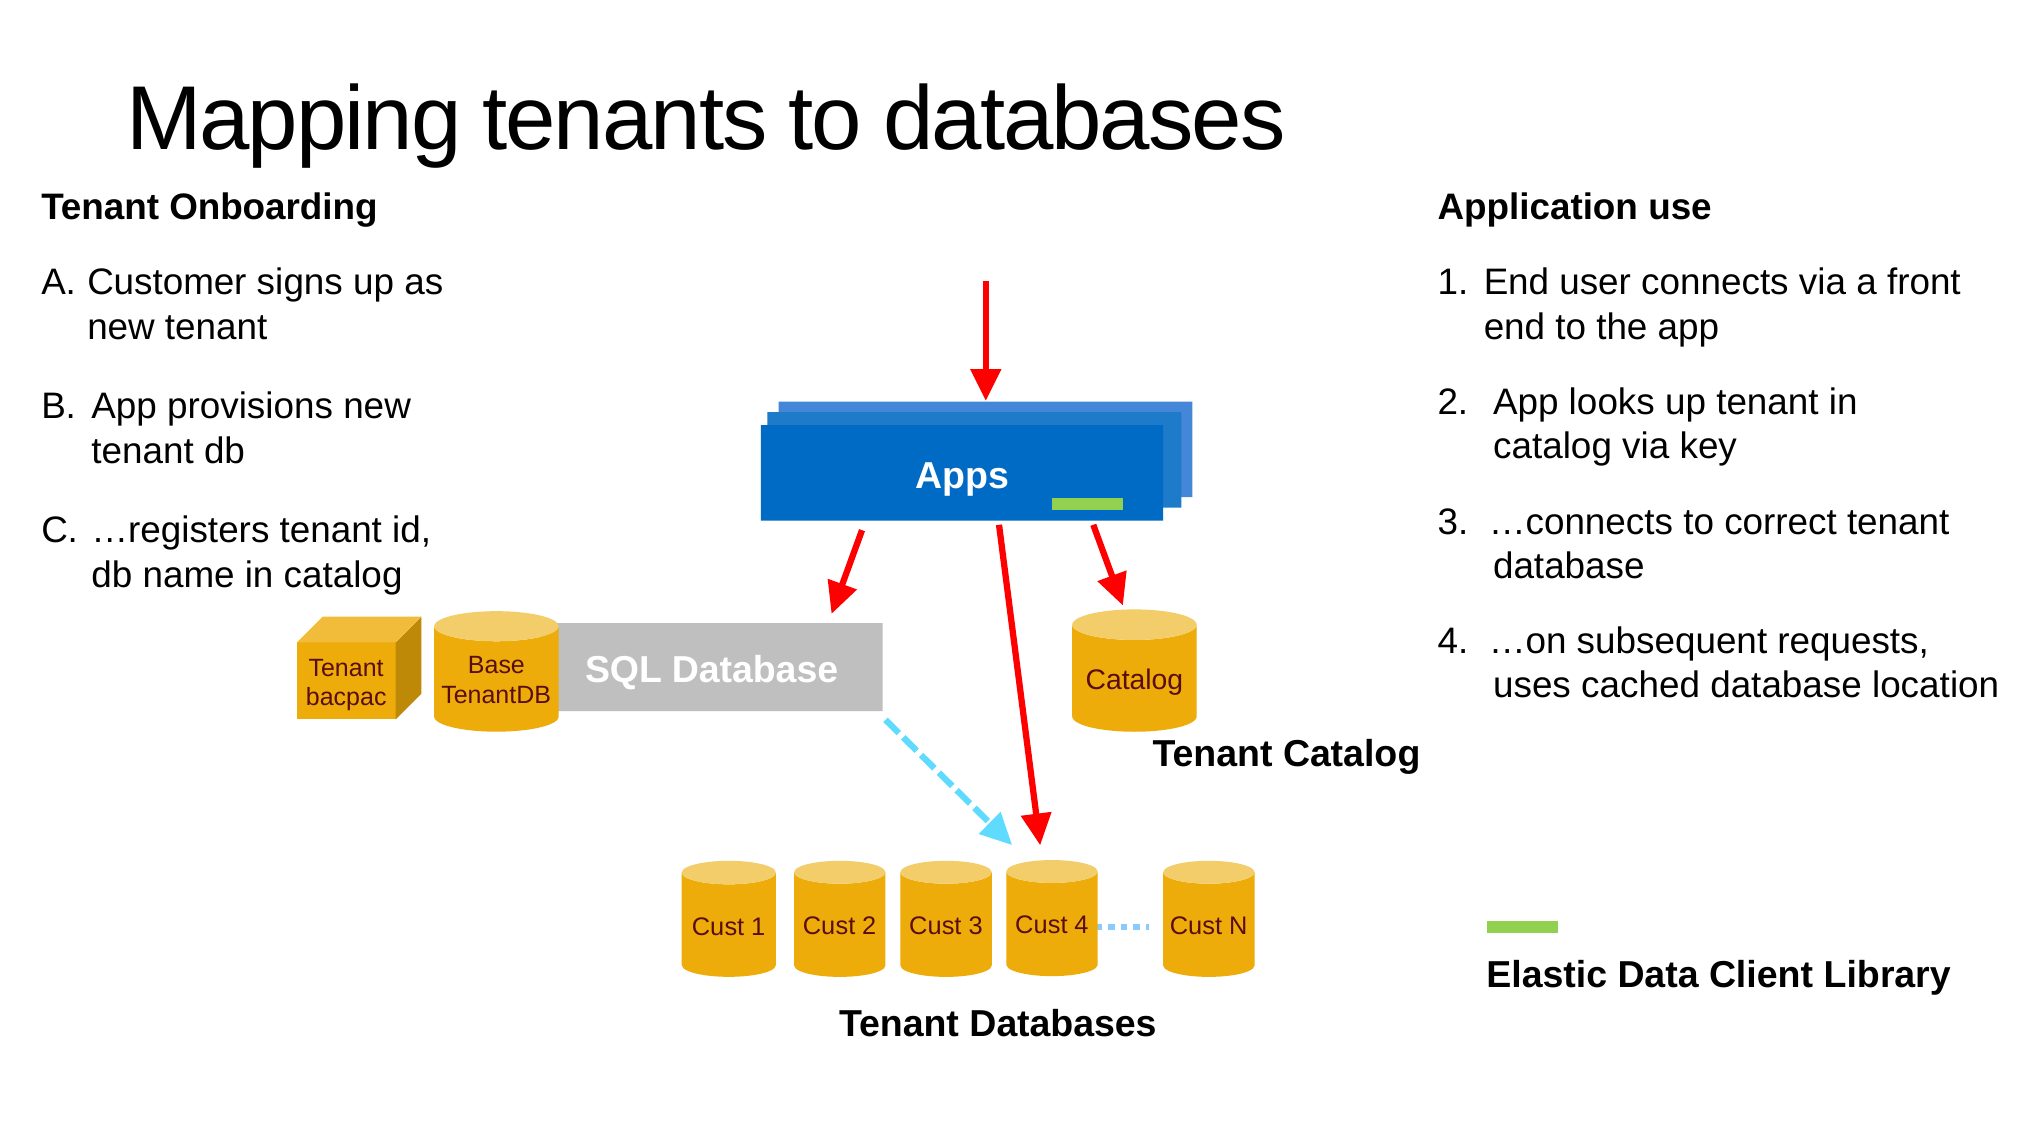

# Mapping tenants to databases

Tenant Onboarding
Application use
A.	Customer signs up as new tenant
1.	End user connects via a front end to the app
2.	App looks up tenant in catalog via key
B.	App provisions new tenant db

Apps
3.  …connects to correct tenant database
C.	…registers tenant id, db name in catalog
Catalog
4.  …on subsequent requests, uses cached database location
Base
TenantDB
Tenant
bacpac
SQL Database
Tenant Catalog
Cust 4
Cust 1
Cust 2
Cust 3
Cust N
Elastic Data Client Library
Tenant Databases